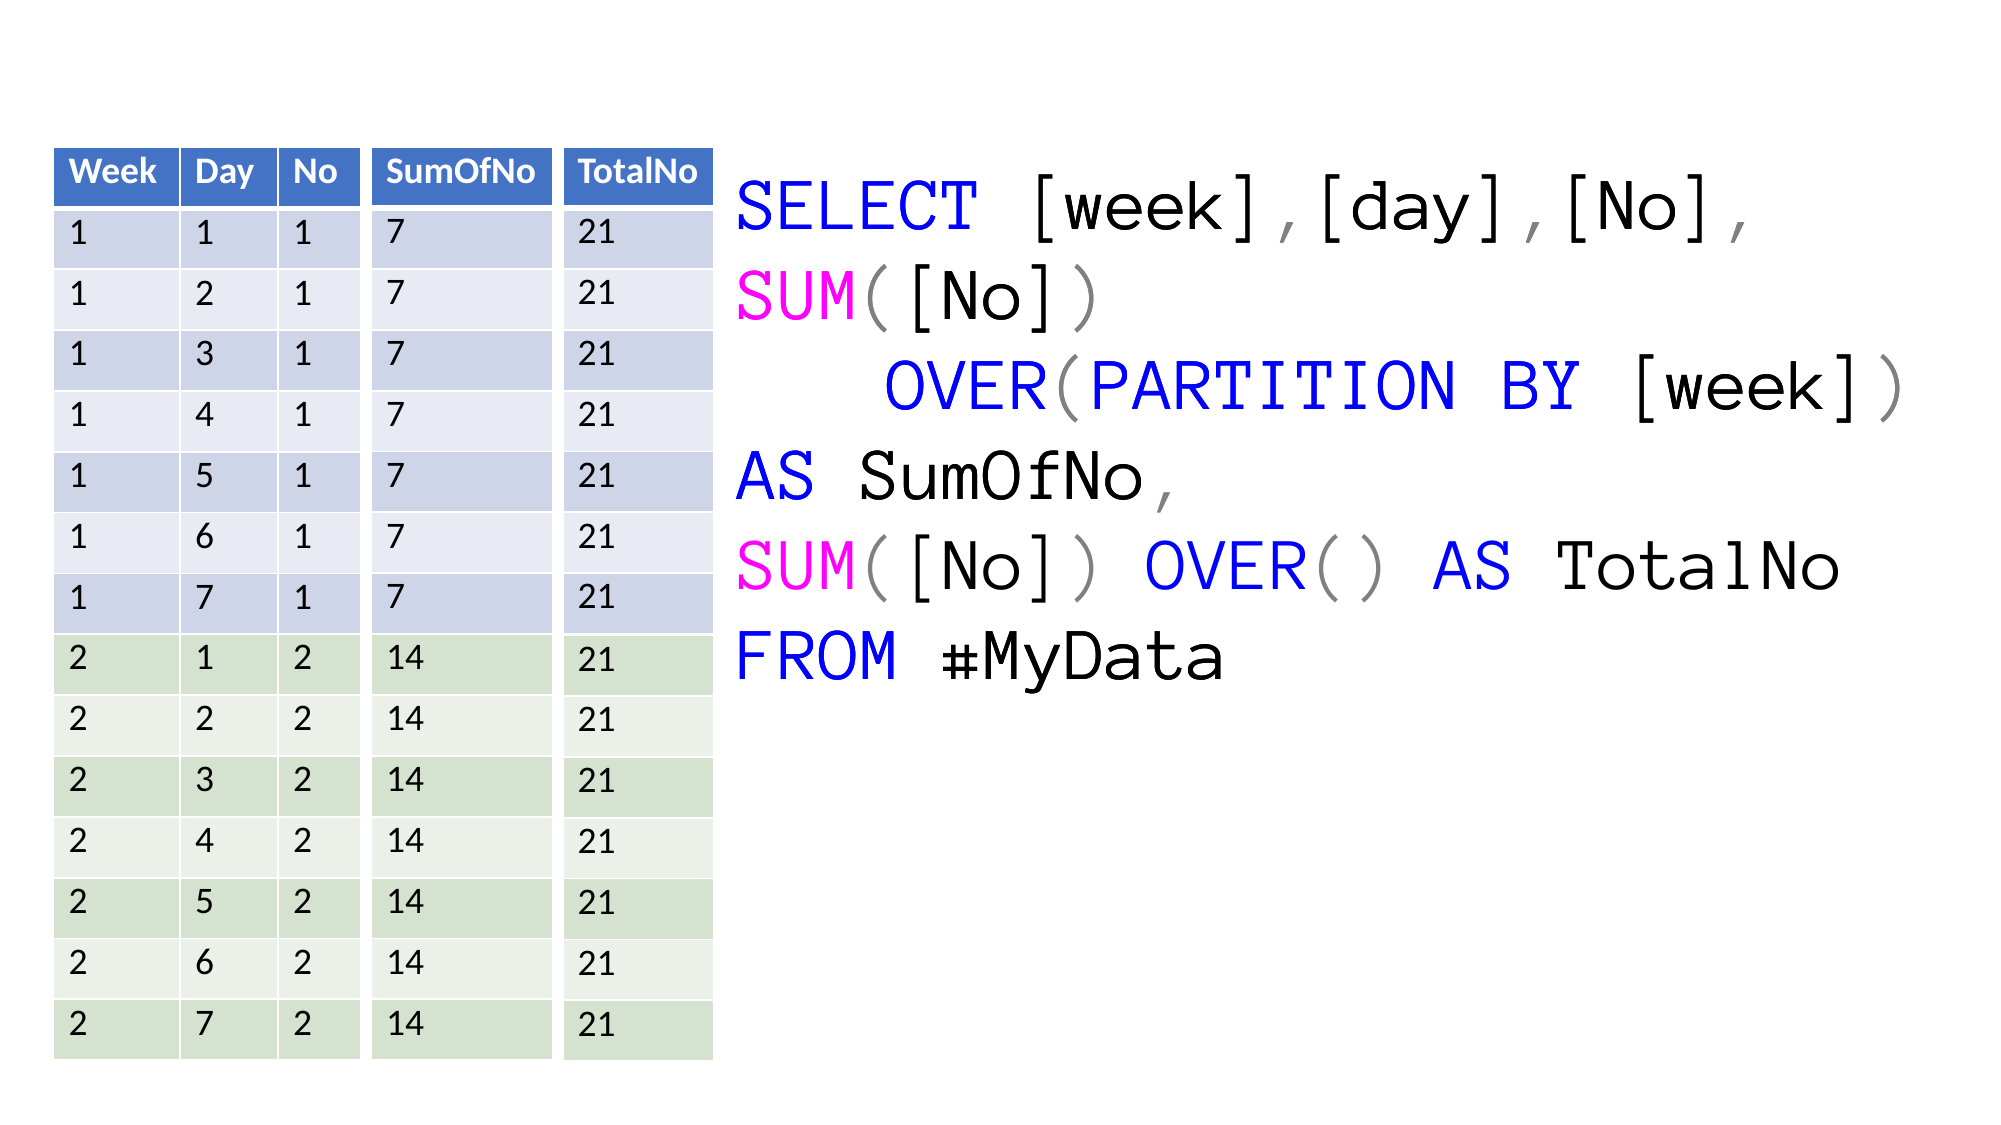

| TotalNo |
| --- |
| 21 |
| 21 |
| 21 |
| 21 |
| 21 |
| 21 |
| 21 |
| 21 |
| 21 |
| 21 |
| 21 |
| 21 |
| 21 |
| 21 |
SELECT [week],[day],[No],
SUM([No])
	OVER(                   )
AS SumOfNo

FROM #MyData
SELECT [week],[day],[No],
SUM([No])
	OVER(PARTITION BY [week])
AS SumOfNo

FROM #MyData
SELECT [week],[day],[No],
SUM([No])
	OVER(PARTITION BY [week])
AS SumOfNo,
SUM([No]) OVER() AS TotalNo
FROM #MyData
| Week | Day | No |
| --- | --- | --- |
| 1 | 1 | 1 |
| 1 | 2 | 1 |
| 1 | 3 | 1 |
| 1 | 4 | 1 |
| 1 | 5 | 1 |
| 1 | 6 | 1 |
| 1 | 7 | 1 |
| 2 | 1 | 2 |
| 2 | 2 | 2 |
| 2 | 3 | 2 |
| 2 | 4 | 2 |
| 2 | 5 | 2 |
| 2 | 6 | 2 |
| 2 | 7 | 2 |
| SumOfNo |
| --- |
| 7 |
| 7 |
| 7 |
| 7 |
| 7 |
| 7 |
| 7 |
| 14 |
| 14 |
| 14 |
| 14 |
| 14 |
| 14 |
| 14 |
| 2 | 1 | 2 |
| --- | --- | --- |
| 2 | 2 | 2 |
| 2 | 3 | 2 |
| 2 | 4 | 2 |
| 2 | 5 | 2 |
| 2 | 6 | 2 |
| 2 | 7 | 2 |
| 14 |
| --- |
| 14 |
| 14 |
| 14 |
| 14 |
| 14 |
| 14 |
| 21 |
| --- |
| 21 |
| 21 |
| 21 |
| 21 |
| 21 |
| 21 |